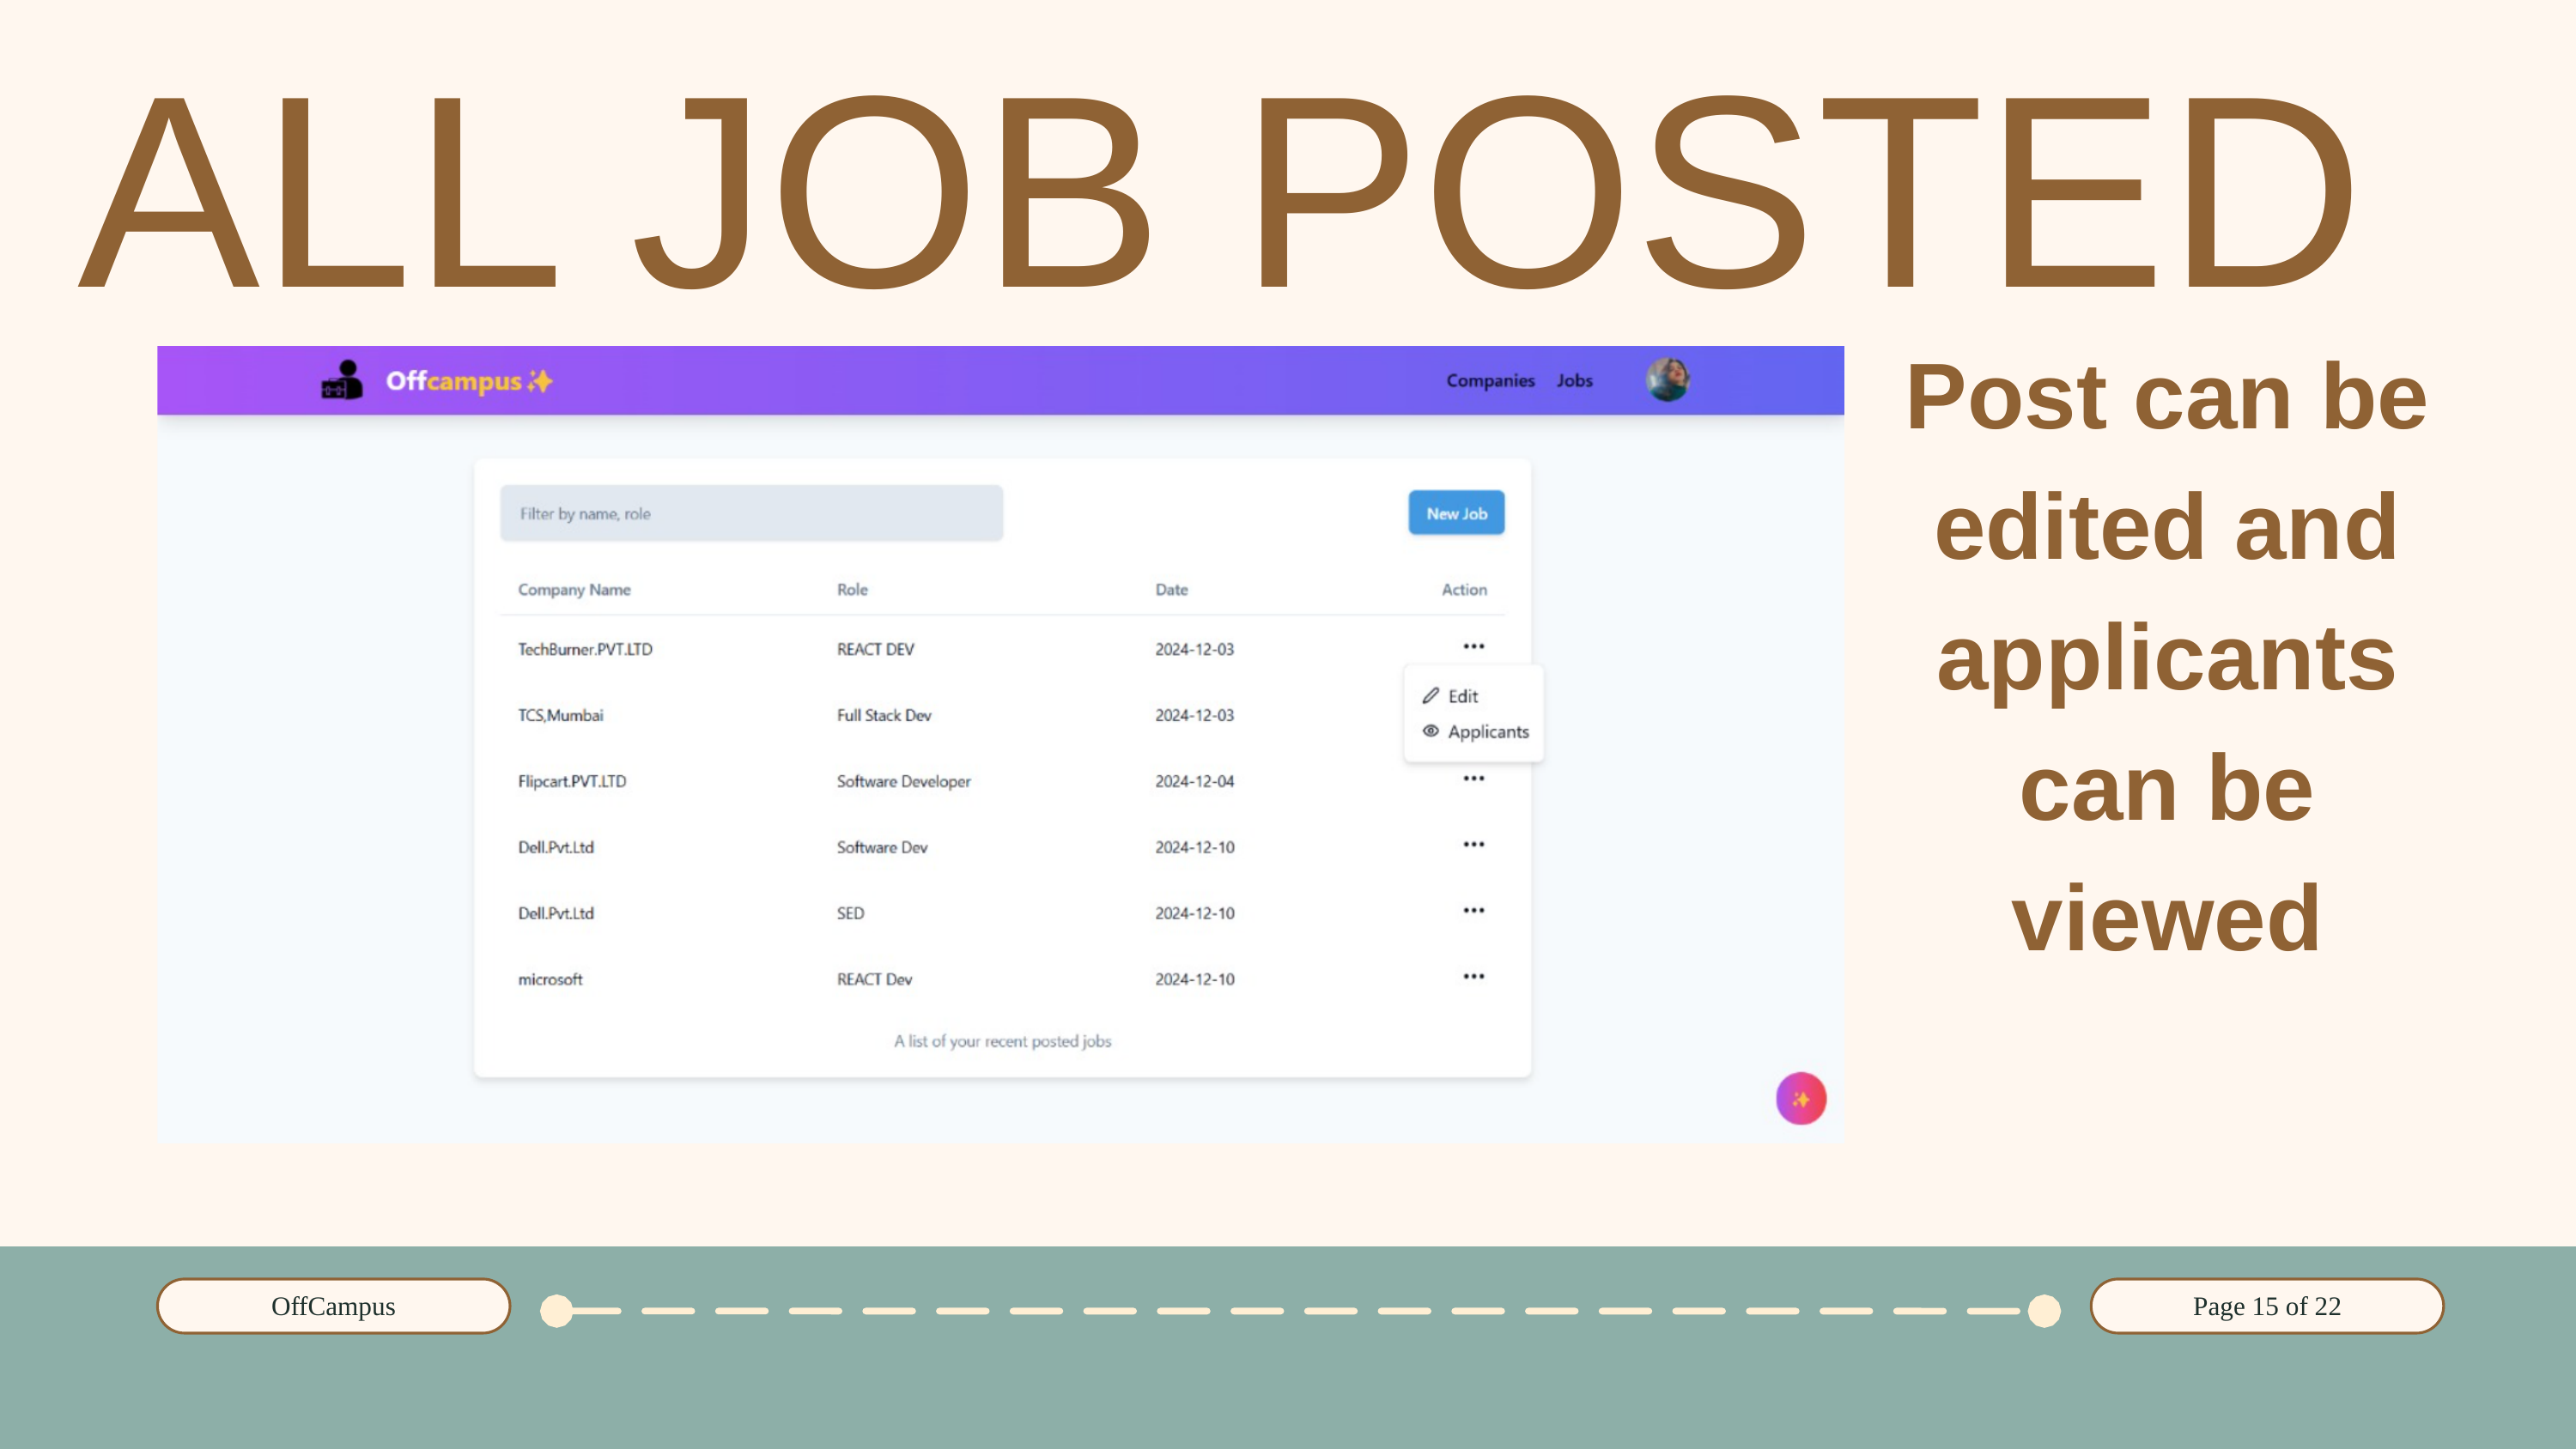

ALL JOB POSTED
Post can be edited and applicants can be viewed

OffCampus
Page 15 of 22